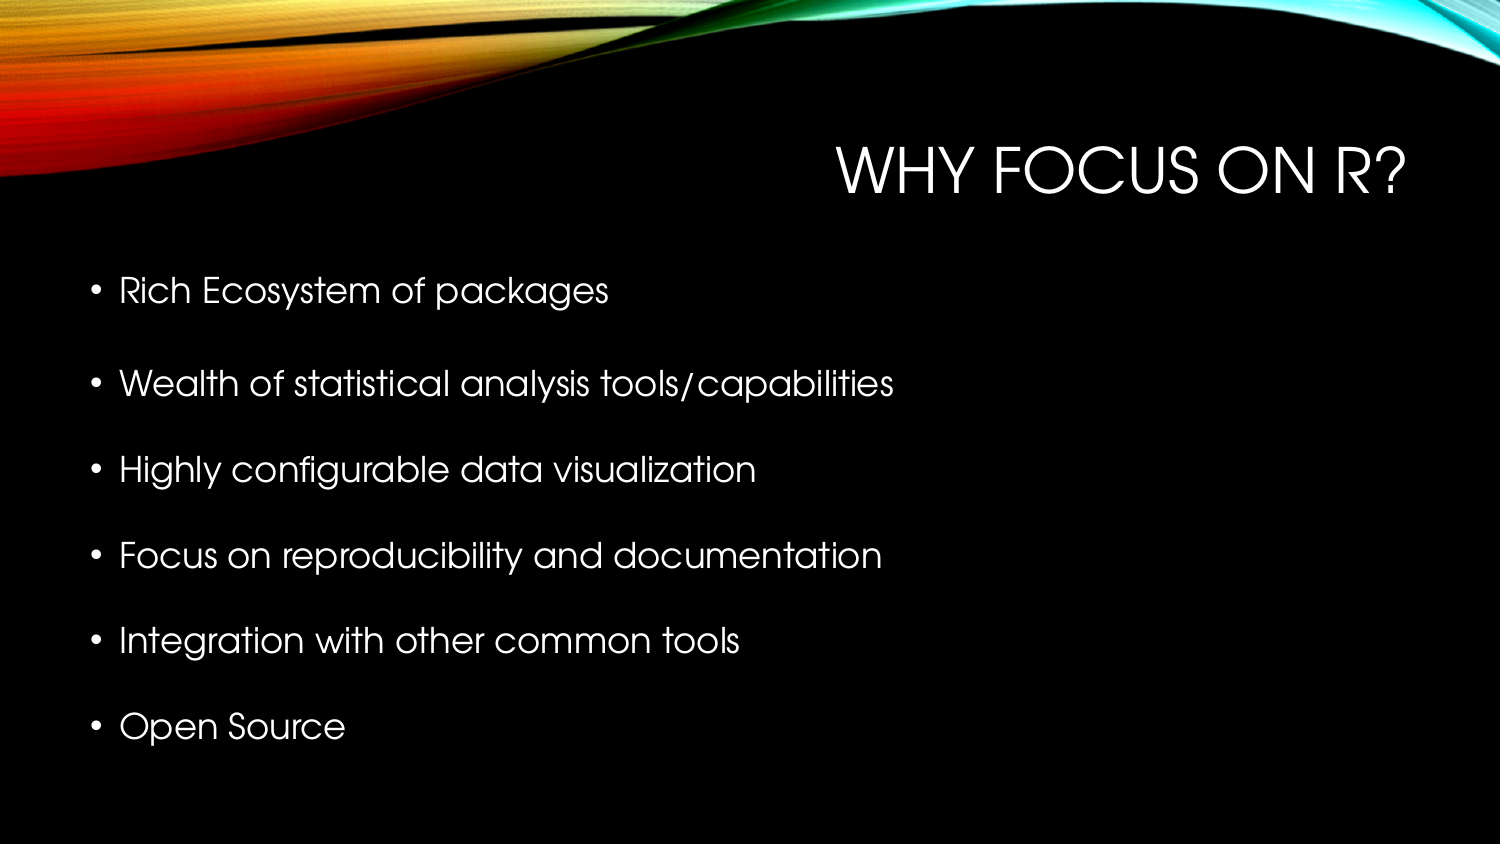

# WHY FOCUS ON R?
Rich Ecosystem of packages
Wealth of statistical analysis tools/capabilities
Highly configurable data visualization
Focus on reproducibility and documentation
Integration with other common tools
Open Source